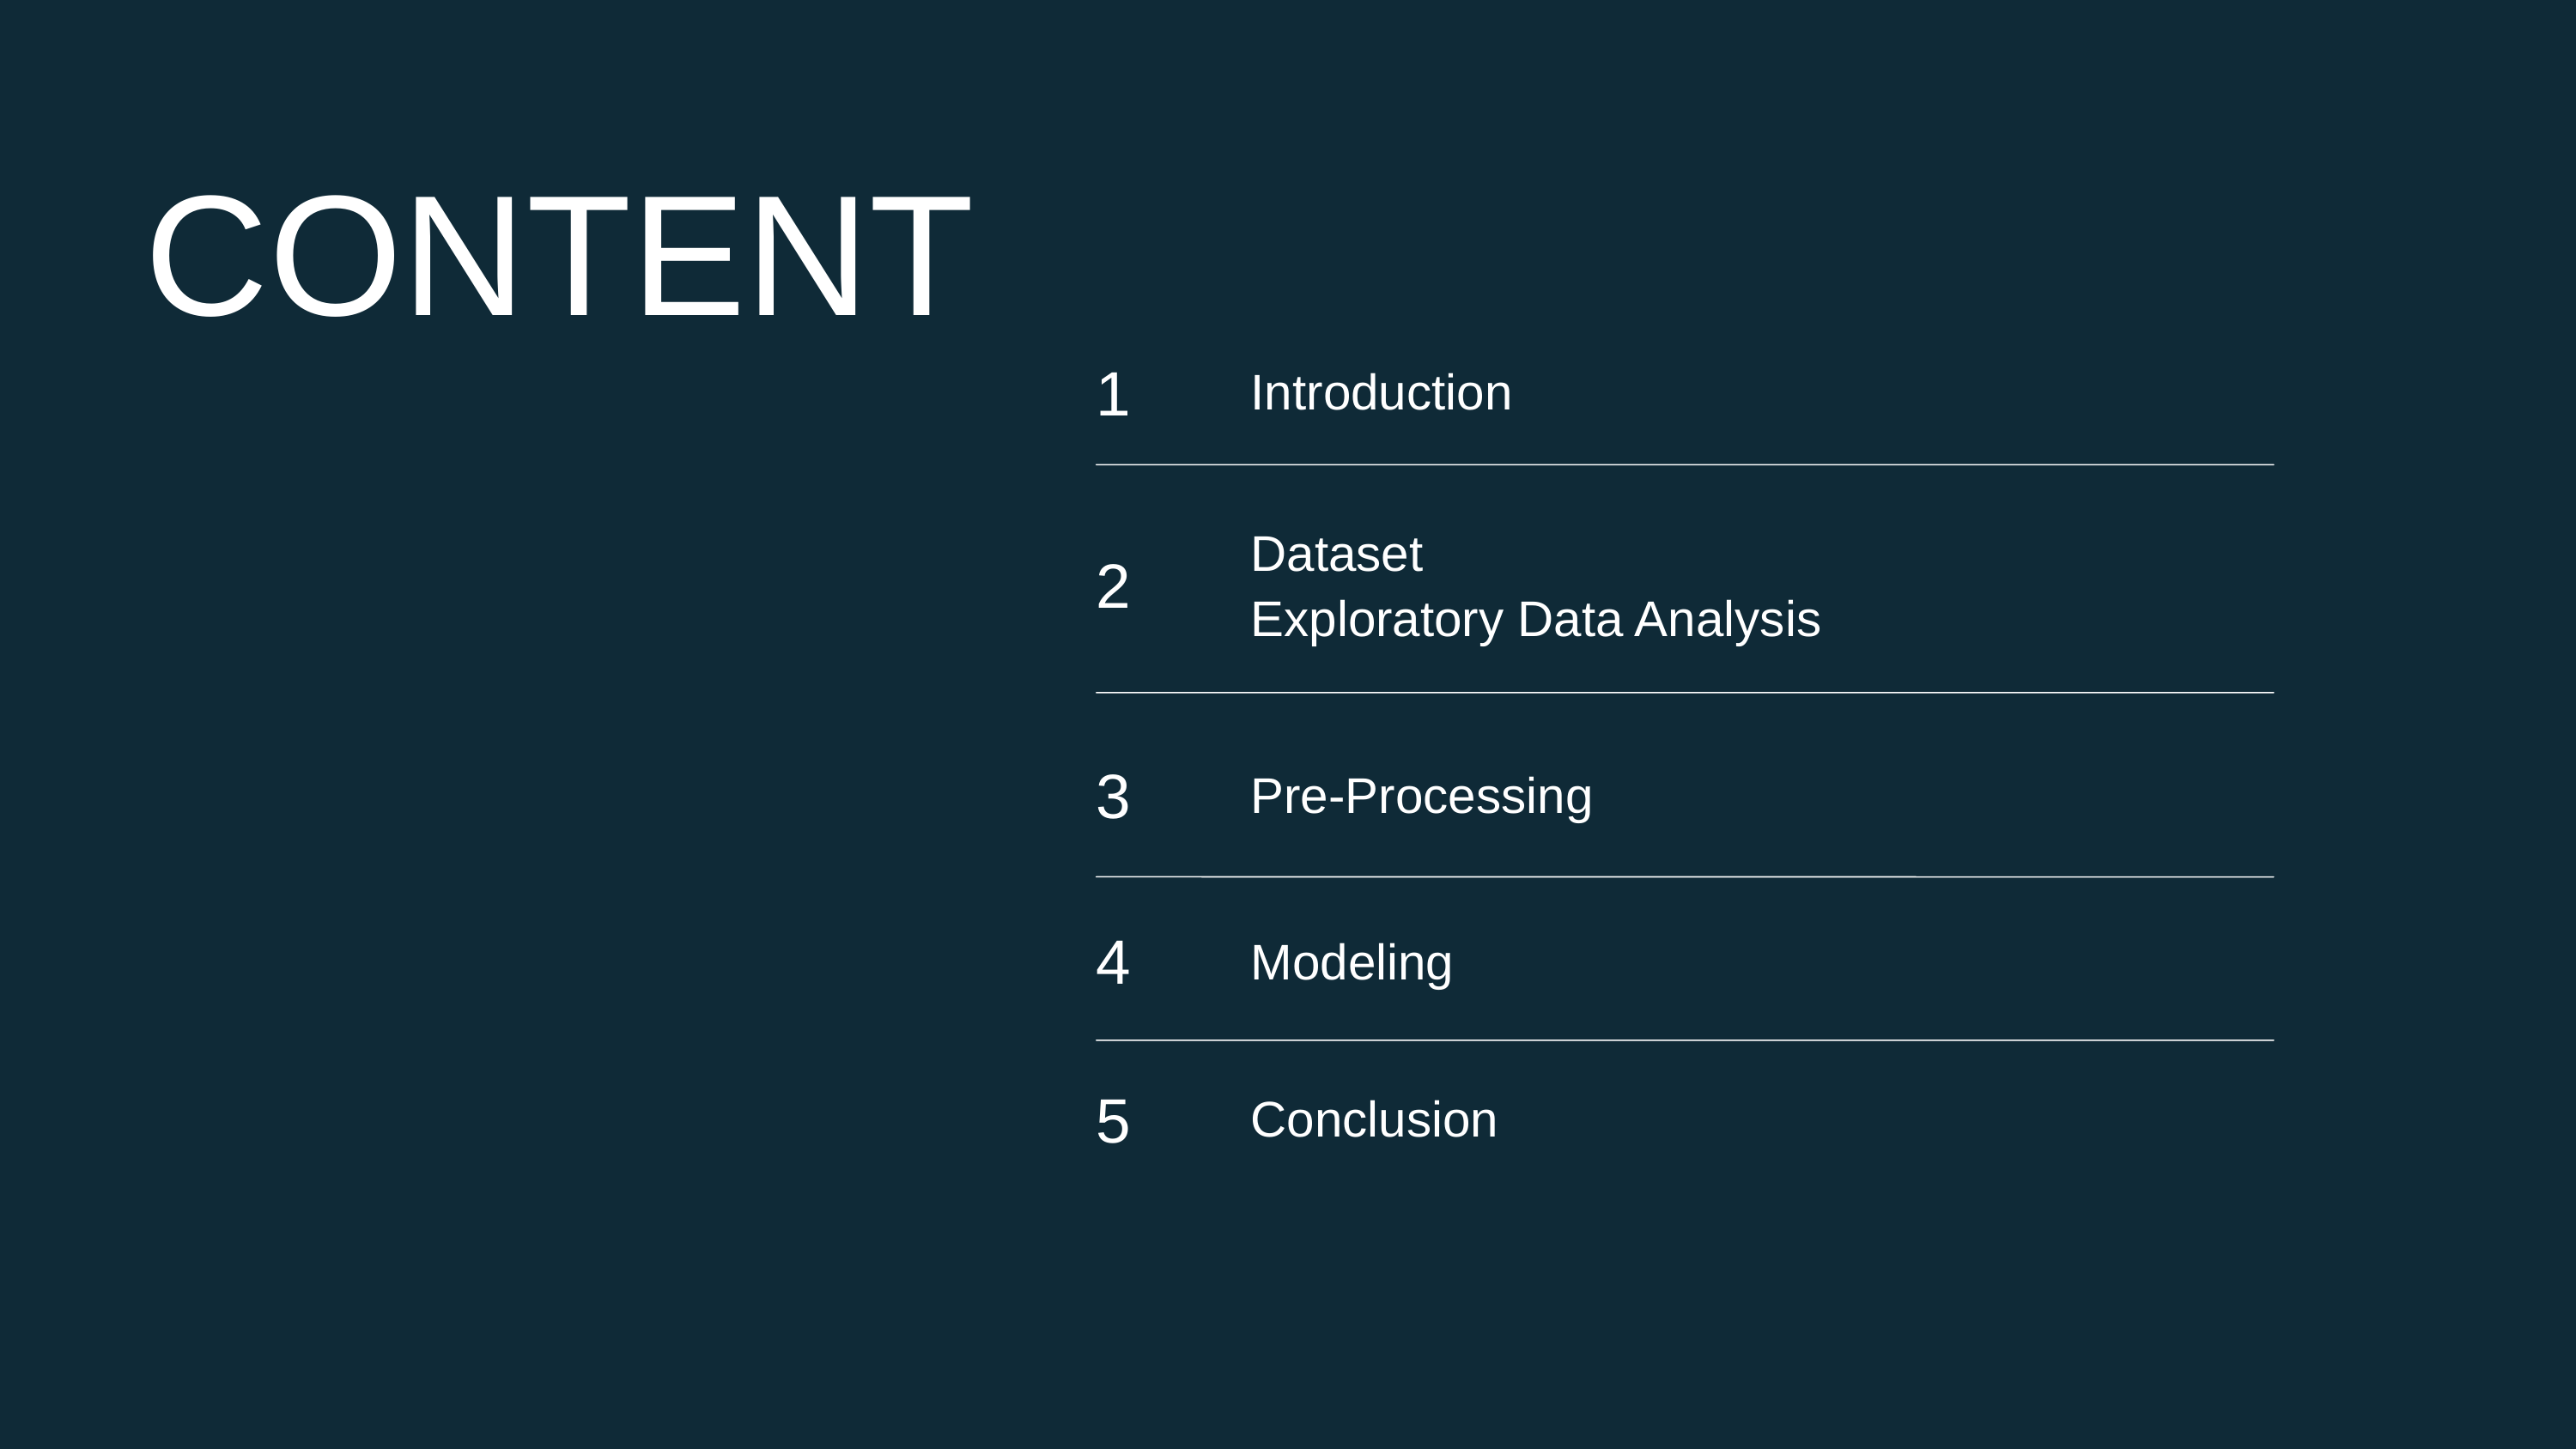

CONTENT
1
Introduction

Dataset
Exploratory Data Analysis
2

3
Pre-Processing

4
Modeling

5
Conclusion